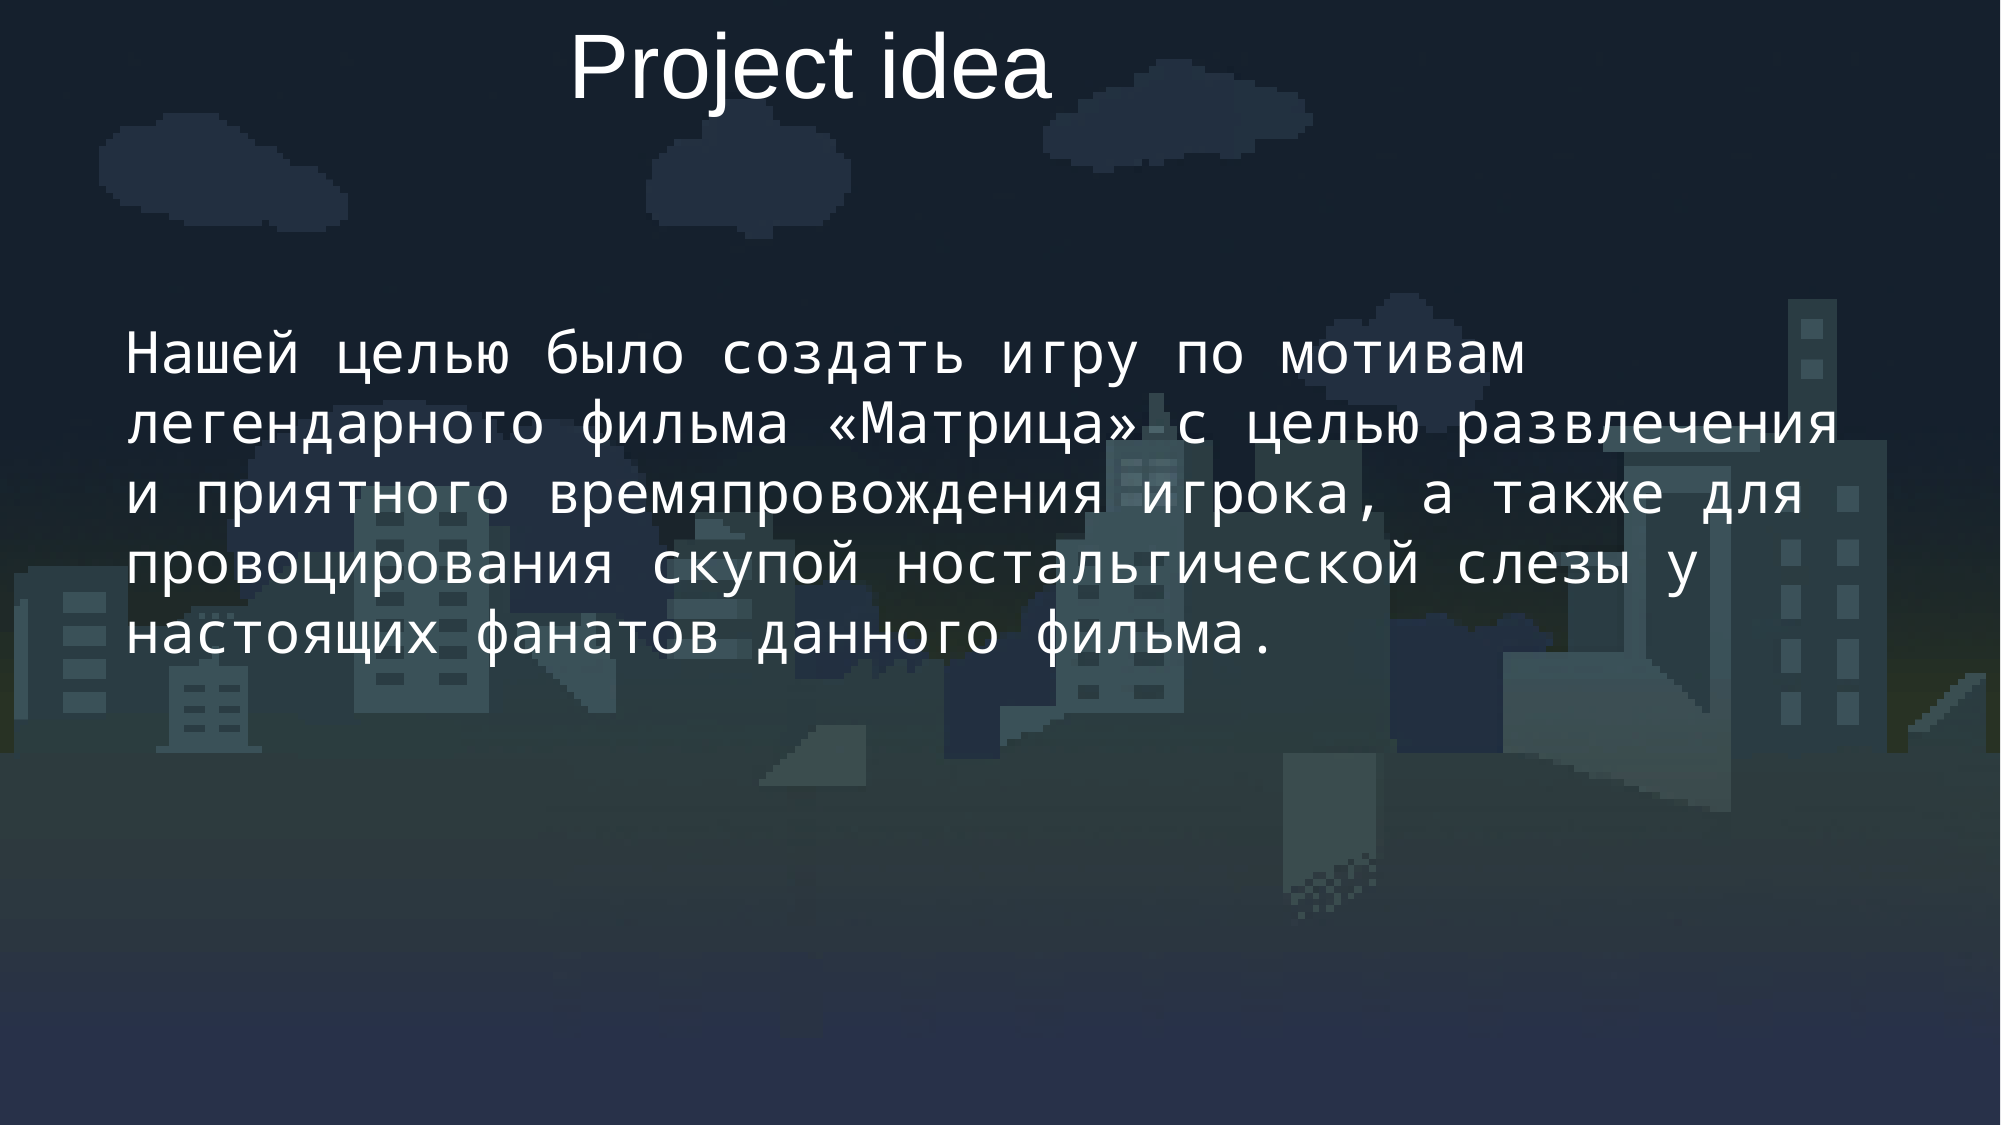

Project idea
Нашей целью было создать игру по мотивам легендарного фильма «Матрица» с целью развлечения и приятного времяпровождения игрока, а также для провоцирования скупой ностальгической слезы у настоящих фанатов данного фильма.